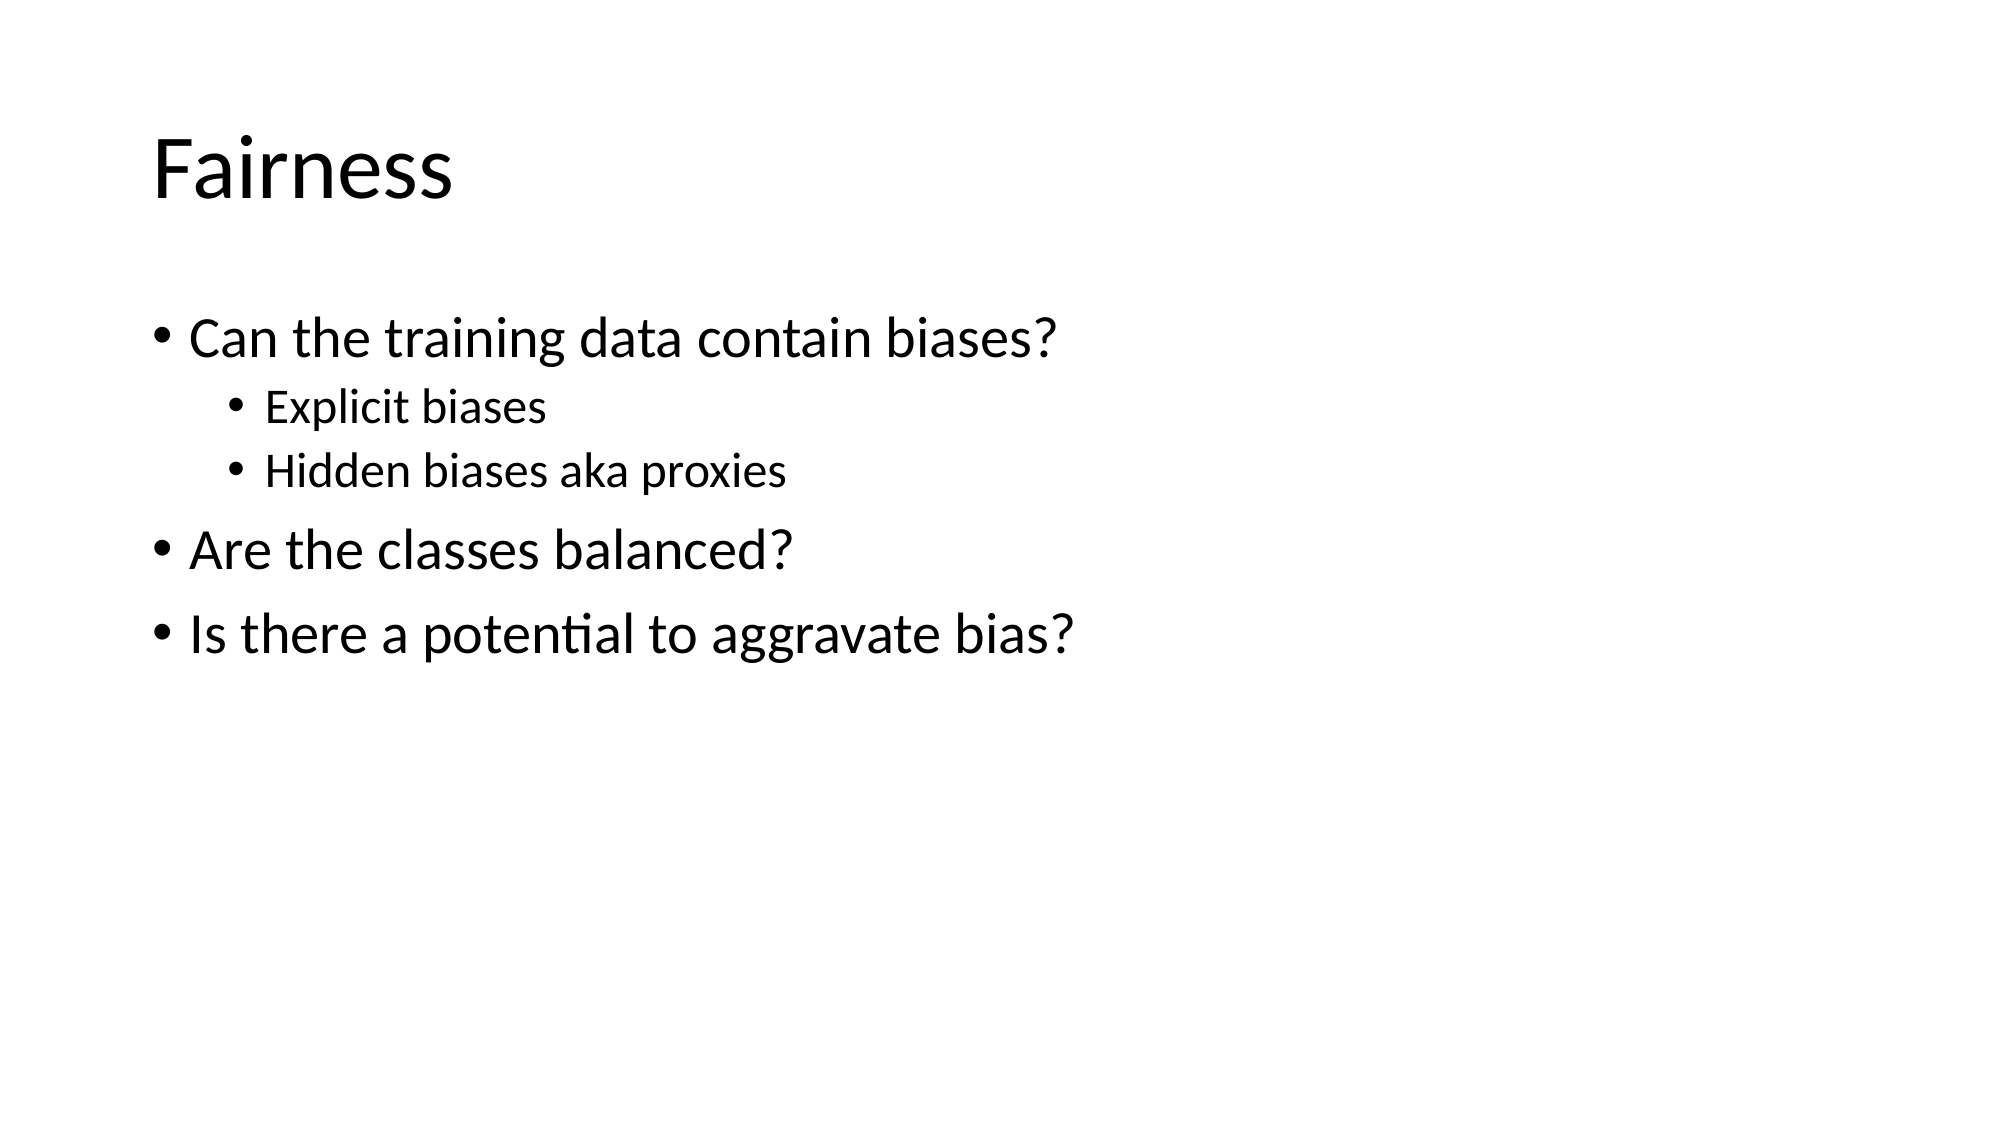

# Fairness
Can the training data contain biases?
Explicit biases
Hidden biases aka proxies
Are the classes balanced?
Is there a potential to aggravate bias?